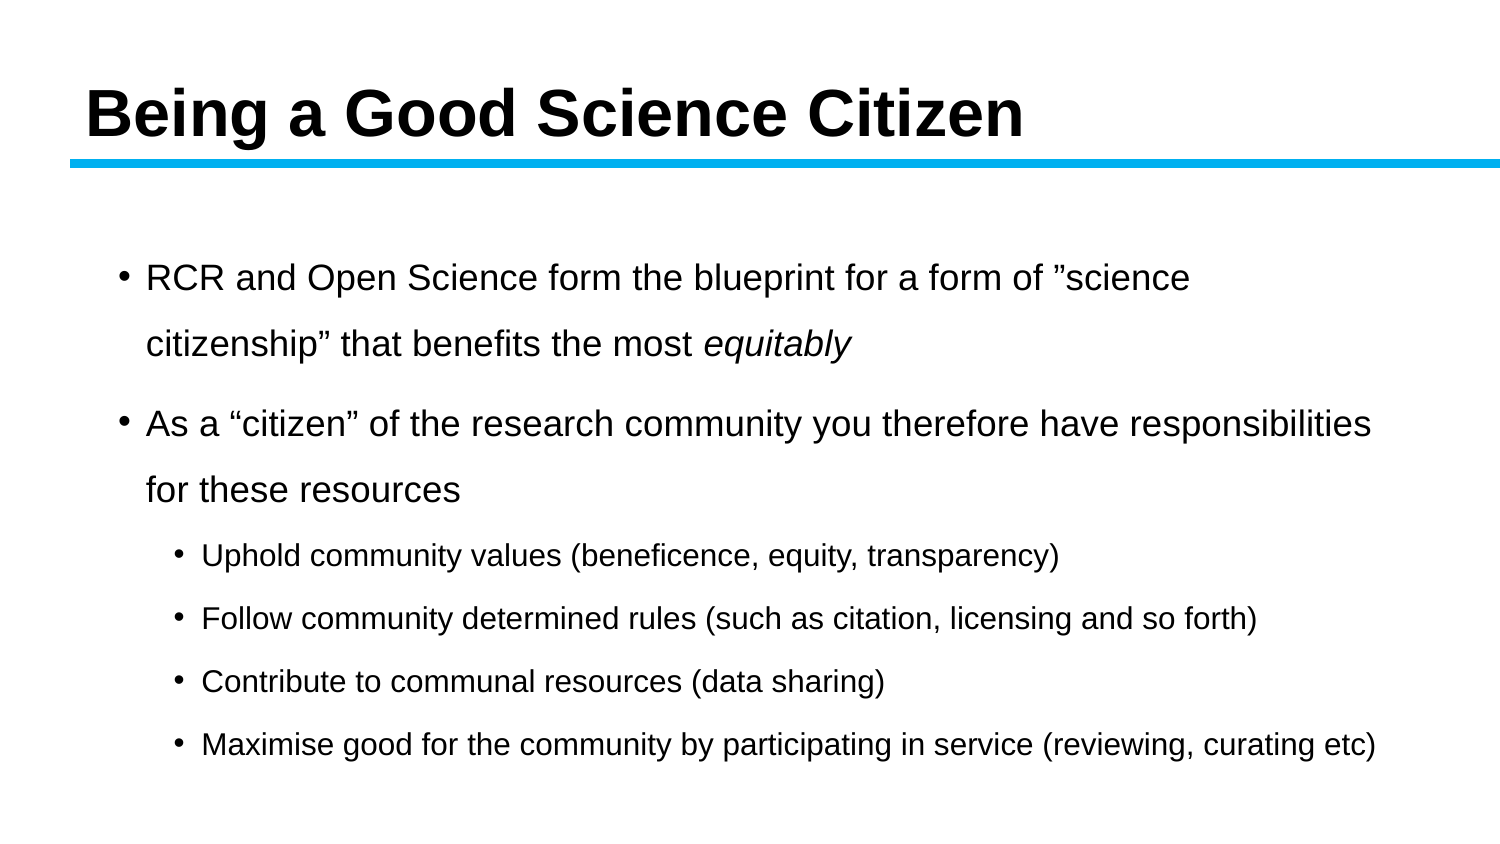

# Being a Good Science Citizen
RCR and Open Science form the blueprint for a form of ”science citizenship” that benefits the most equitably
As a “citizen” of the research community you therefore have responsibilities for these resources
Uphold community values (beneficence, equity, transparency)
Follow community determined rules (such as citation, licensing and so forth)
Contribute to communal resources (data sharing)
Maximise good for the community by participating in service (reviewing, curating etc)